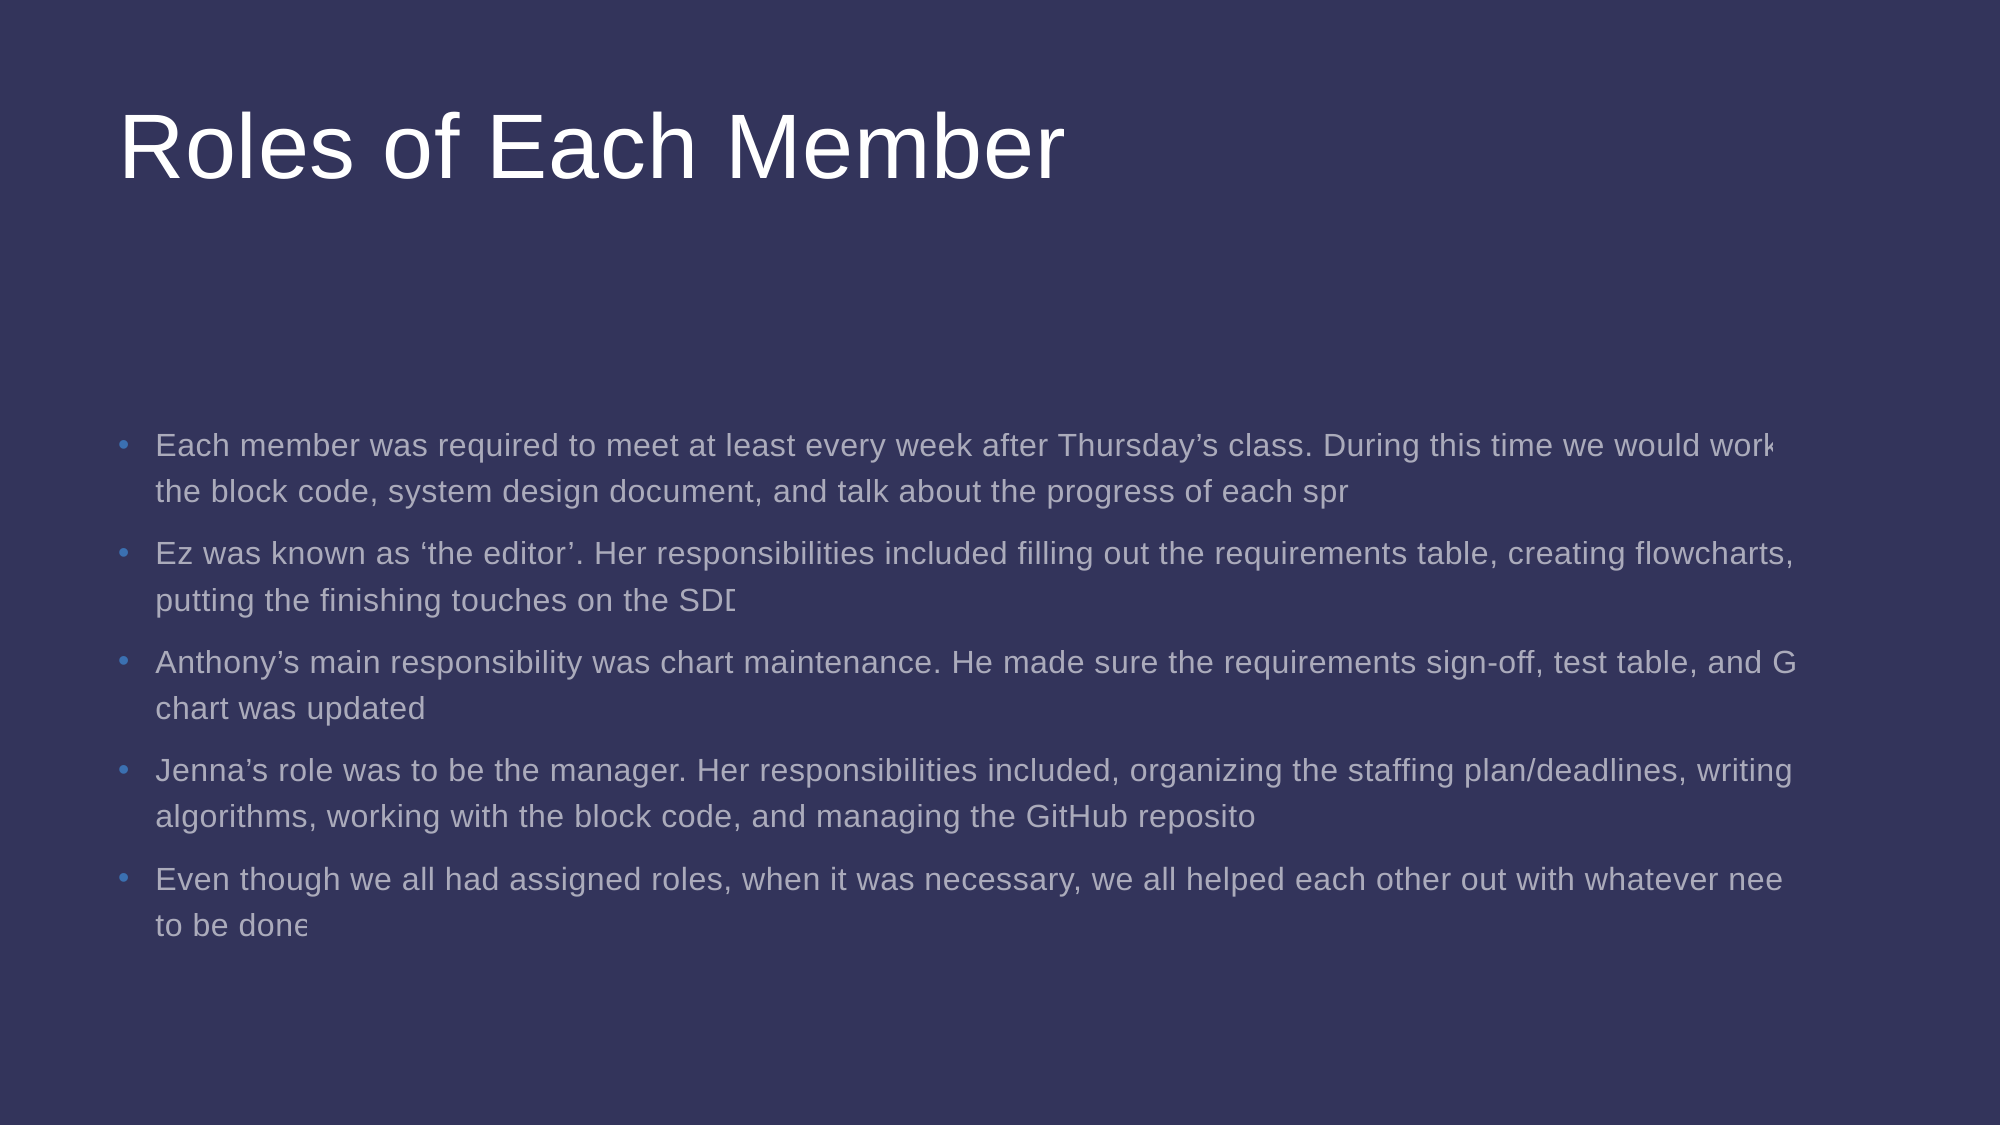

# Roles of Each Member
Each member was required to meet at least every week after Thursday’s class. During this time we would work on the block code, system design document, and talk about the progress of each sprint.
Ez was known as ‘the editor’. Her responsibilities included filling out the requirements table, creating flowcharts, and putting the finishing touches on the SDD.
Anthony’s main responsibility was chart maintenance. He made sure the requirements sign-off, test table, and Gantt chart was updated.
Jenna’s role was to be the manager. Her responsibilities included, organizing the staffing plan/deadlines, writing the algorithms, working with the block code, and managing the GitHub repository.
Even though we all had assigned roles, when it was necessary, we all helped each other out with whatever needed to be done